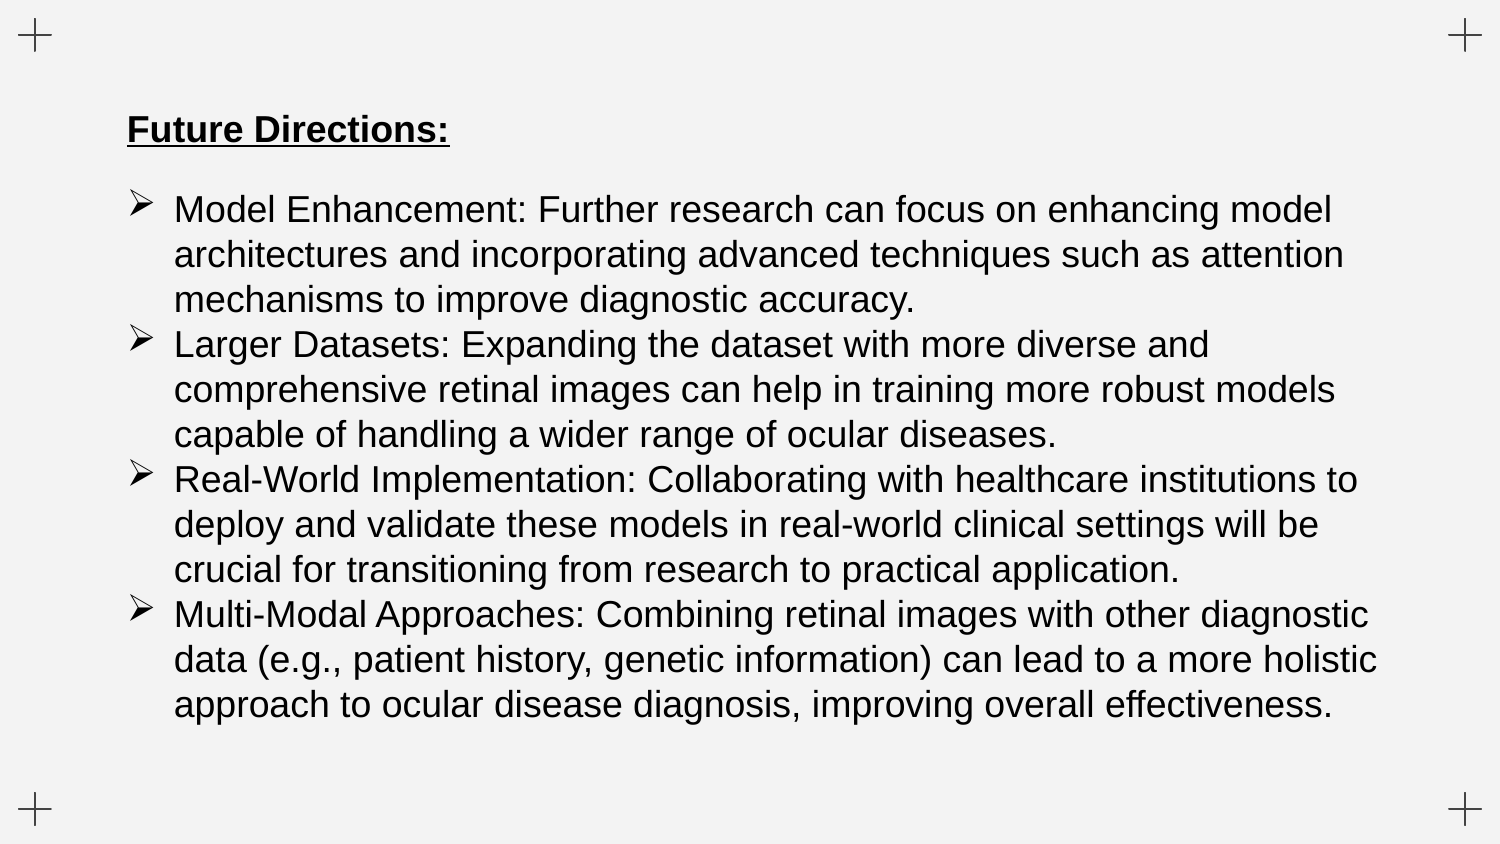

Future Directions:

Model Enhancement: Further research can focus on enhancing model architectures and incorporating advanced techniques such as attention mechanisms to improve diagnostic accuracy.
Larger Datasets: Expanding the dataset with more diverse and comprehensive retinal images can help in training more robust models capable of handling a wider range of ocular diseases.
Real-World Implementation: Collaborating with healthcare institutions to deploy and validate these models in real-world clinical settings will be crucial for transitioning from research to practical application.
Multi-Modal Approaches: Combining retinal images with other diagnostic data (e.g., patient history, genetic information) can lead to a more holistic approach to ocular disease diagnosis, improving overall effectiveness.